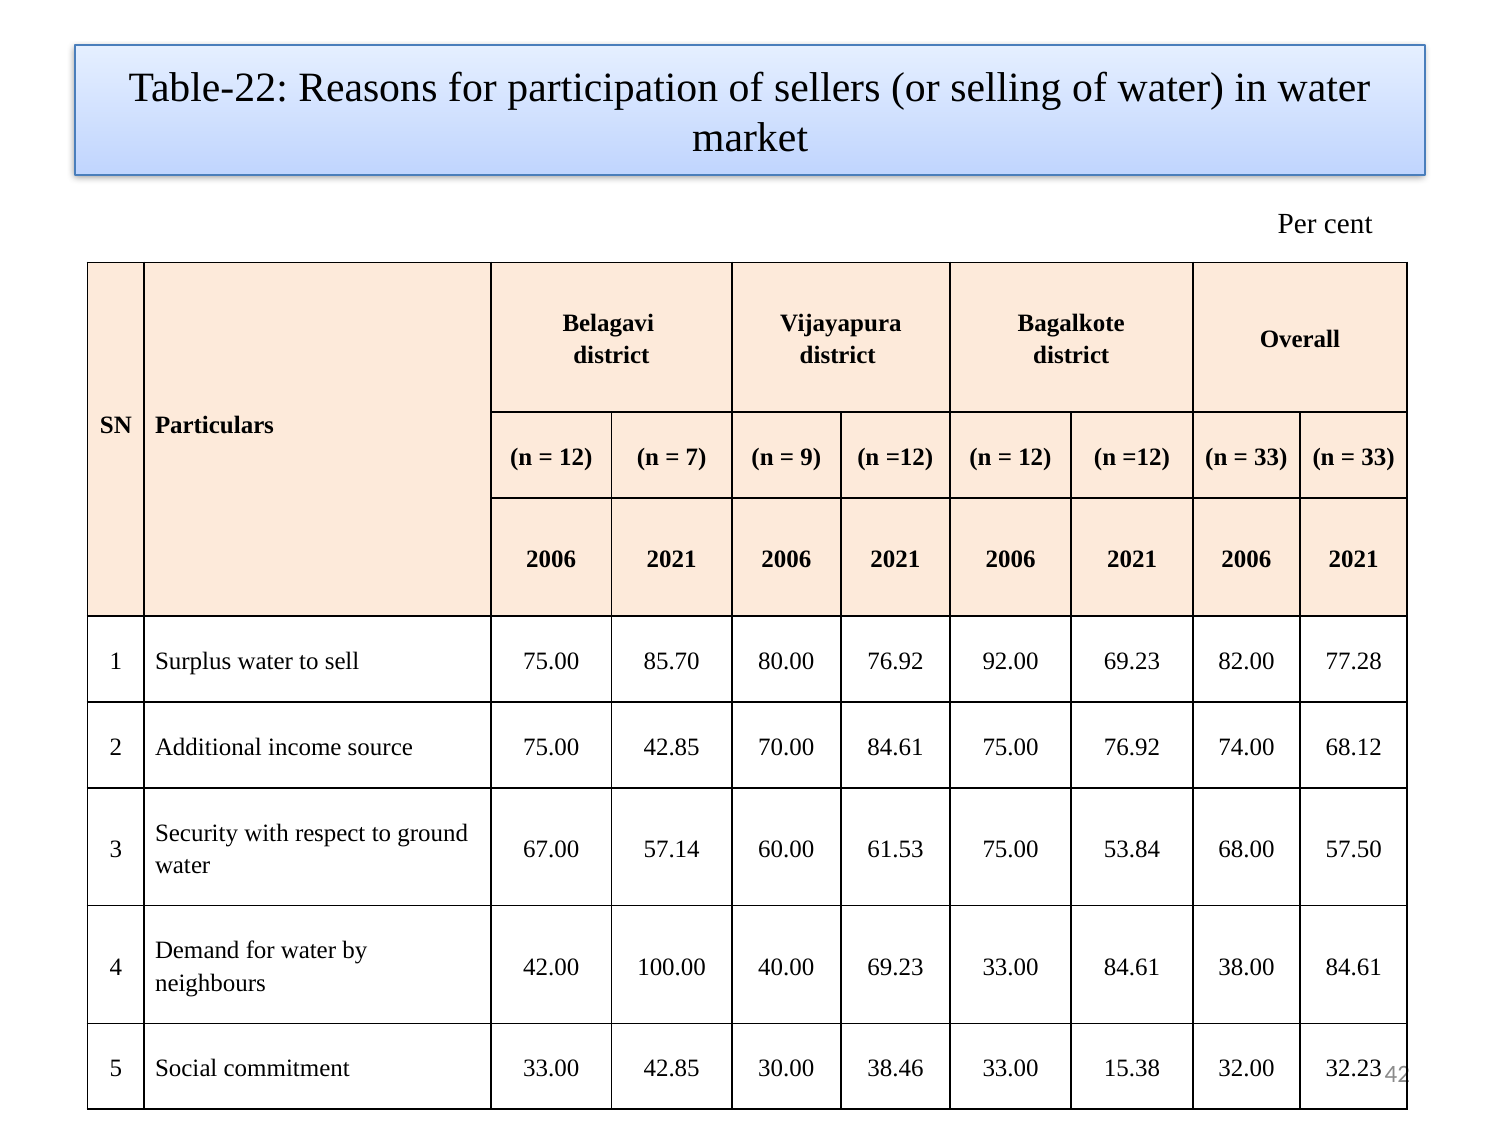

# Table-22: Reasons for participation of sellers (or selling of water) in water market
Per cent
| SN | Particulars | Belagavi district |  | Vijayapura district |  | Bagalkote district |  | Overall |  |
| --- | --- | --- | --- | --- | --- | --- | --- | --- | --- |
|  |  | (n = 12) | (n = 7) | (n = 9) | (n =12) | (n = 12) | (n =12) | (n = 33) | (n = 33) |
|  |  | 2006 | 2021 | 2006 | 2021 | 2006 | 2021 | 2006 | 2021 |
| 1 | Surplus water to sell | 75.00 | 85.70 | 80.00 | 76.92 | 92.00 | 69.23 | 82.00 | 77.28 |
| 2 | Additional income source | 75.00 | 42.85 | 70.00 | 84.61 | 75.00 | 76.92 | 74.00 | 68.12 |
| 3 | Security with respect to ground water | 67.00 | 57.14 | 60.00 | 61.53 | 75.00 | 53.84 | 68.00 | 57.50 |
| 4 | Demand for water by neighbours | 42.00 | 100.00 | 40.00 | 69.23 | 33.00 | 84.61 | 38.00 | 84.61 |
| 5 | Social commitment | 33.00 | 42.85 | 30.00 | 38.46 | 33.00 | 15.38 | 32.00 | 32.23 |
42